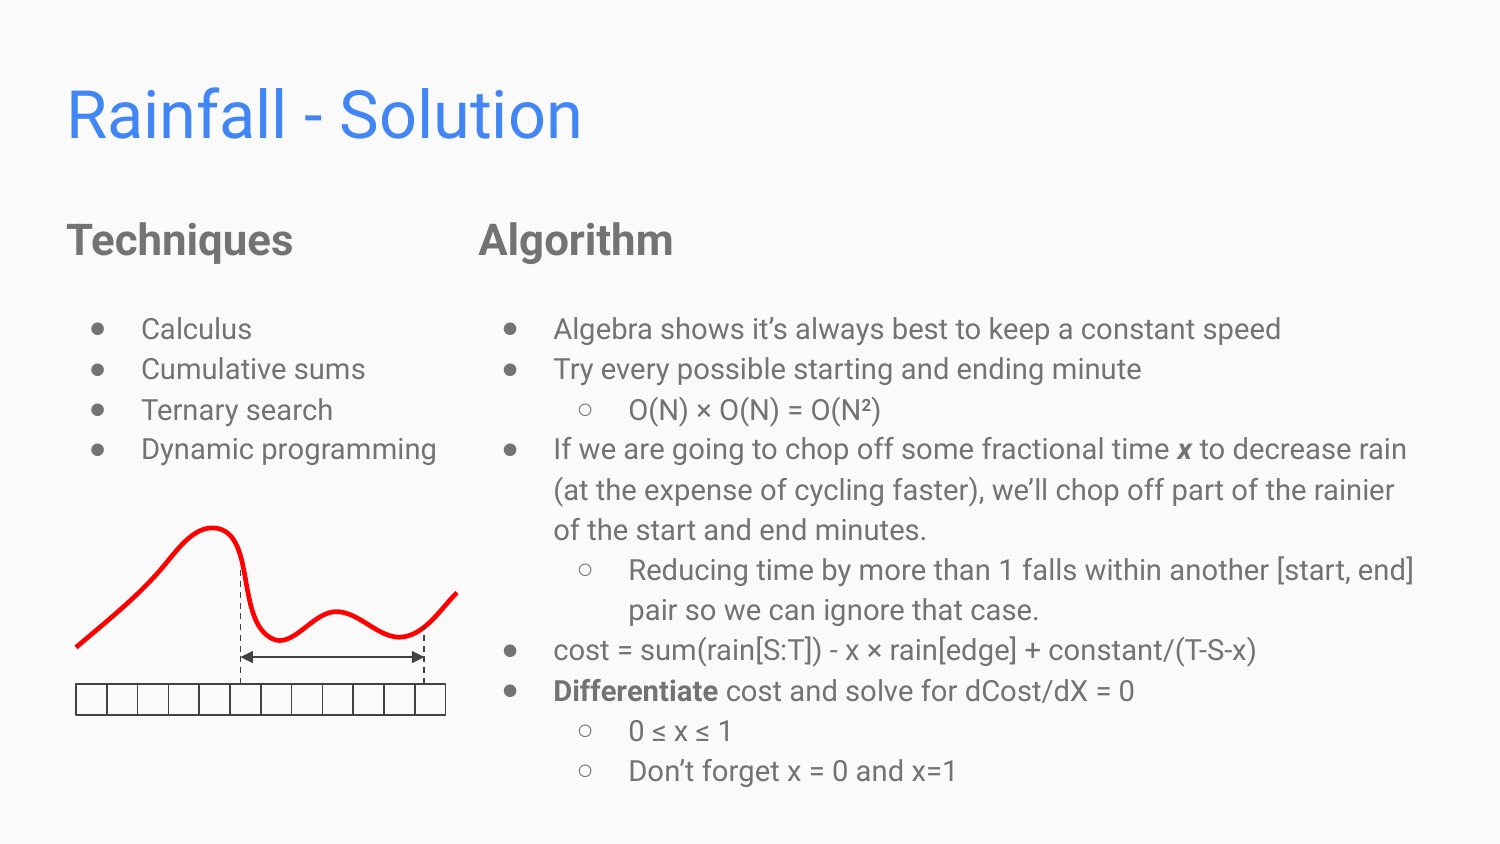

Rainfall - Solution
Techniques
Algorithm
Calculus
Cumulative sums
Ternary search
Dynamic programming
Algebra shows it’s always best to keep a constant speed
Try every possible starting and ending minute
O(N) × O(N) = O(N2)
If we are going to chop off some fractional time x to decrease rain (at the expense of cycling faster), we’ll chop off part of the rainier of the start and end minutes.
Reducing time by more than 1 falls within another [start, end] pair so we can ignore that case.
cost = sum(rain[S:T]) - x × rain[edge] + constant/(T-S-x)
Differentiate cost and solve for dCost/dX = 0
0 ≤ x ≤ 1
Don’t forget x = 0 and x=1